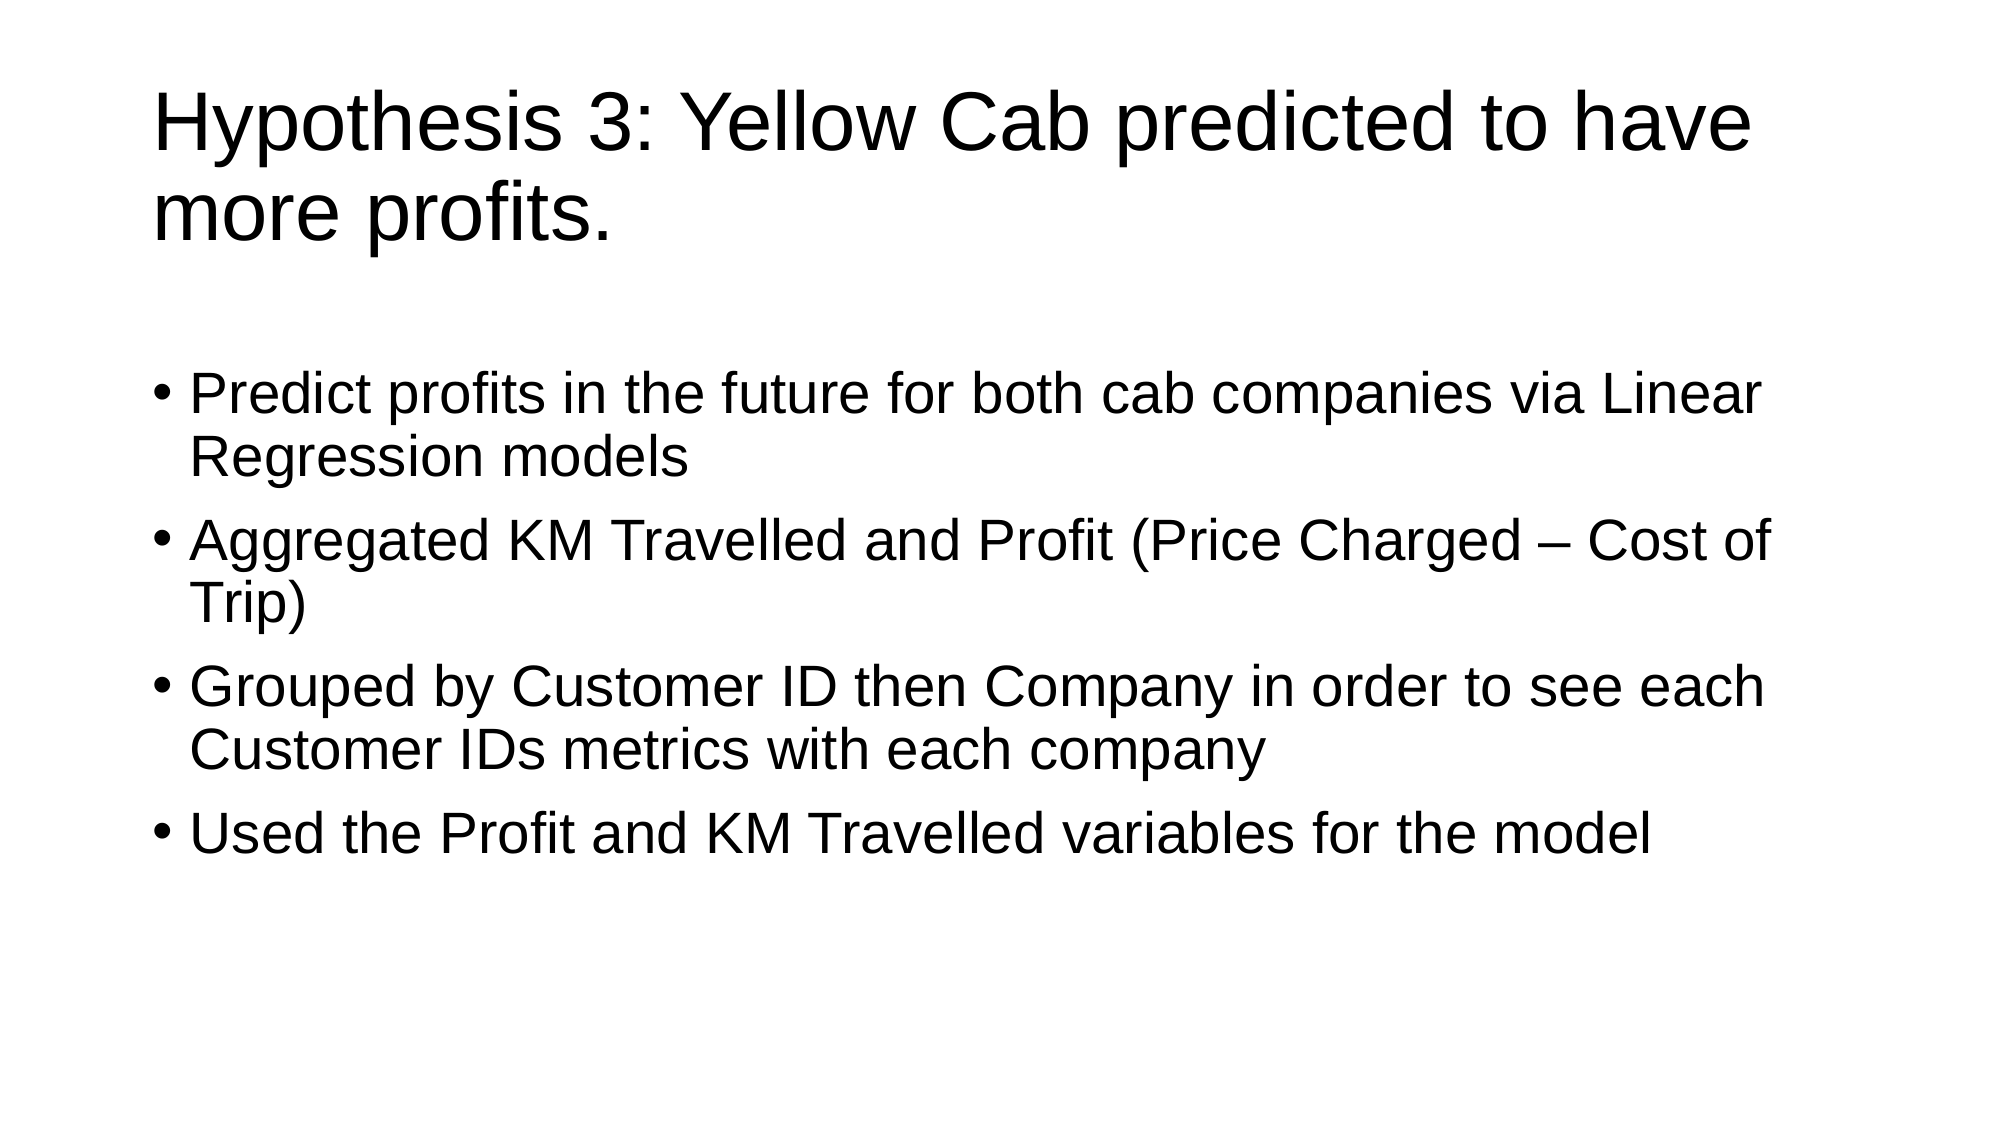

# Hypothesis 3: Yellow Cab predicted to have more profits.
Predict profits in the future for both cab companies via Linear Regression models
Aggregated KM Travelled and Profit (Price Charged – Cost of Trip)
Grouped by Customer ID then Company in order to see each Customer IDs metrics with each company
Used the Profit and KM Travelled variables for the model